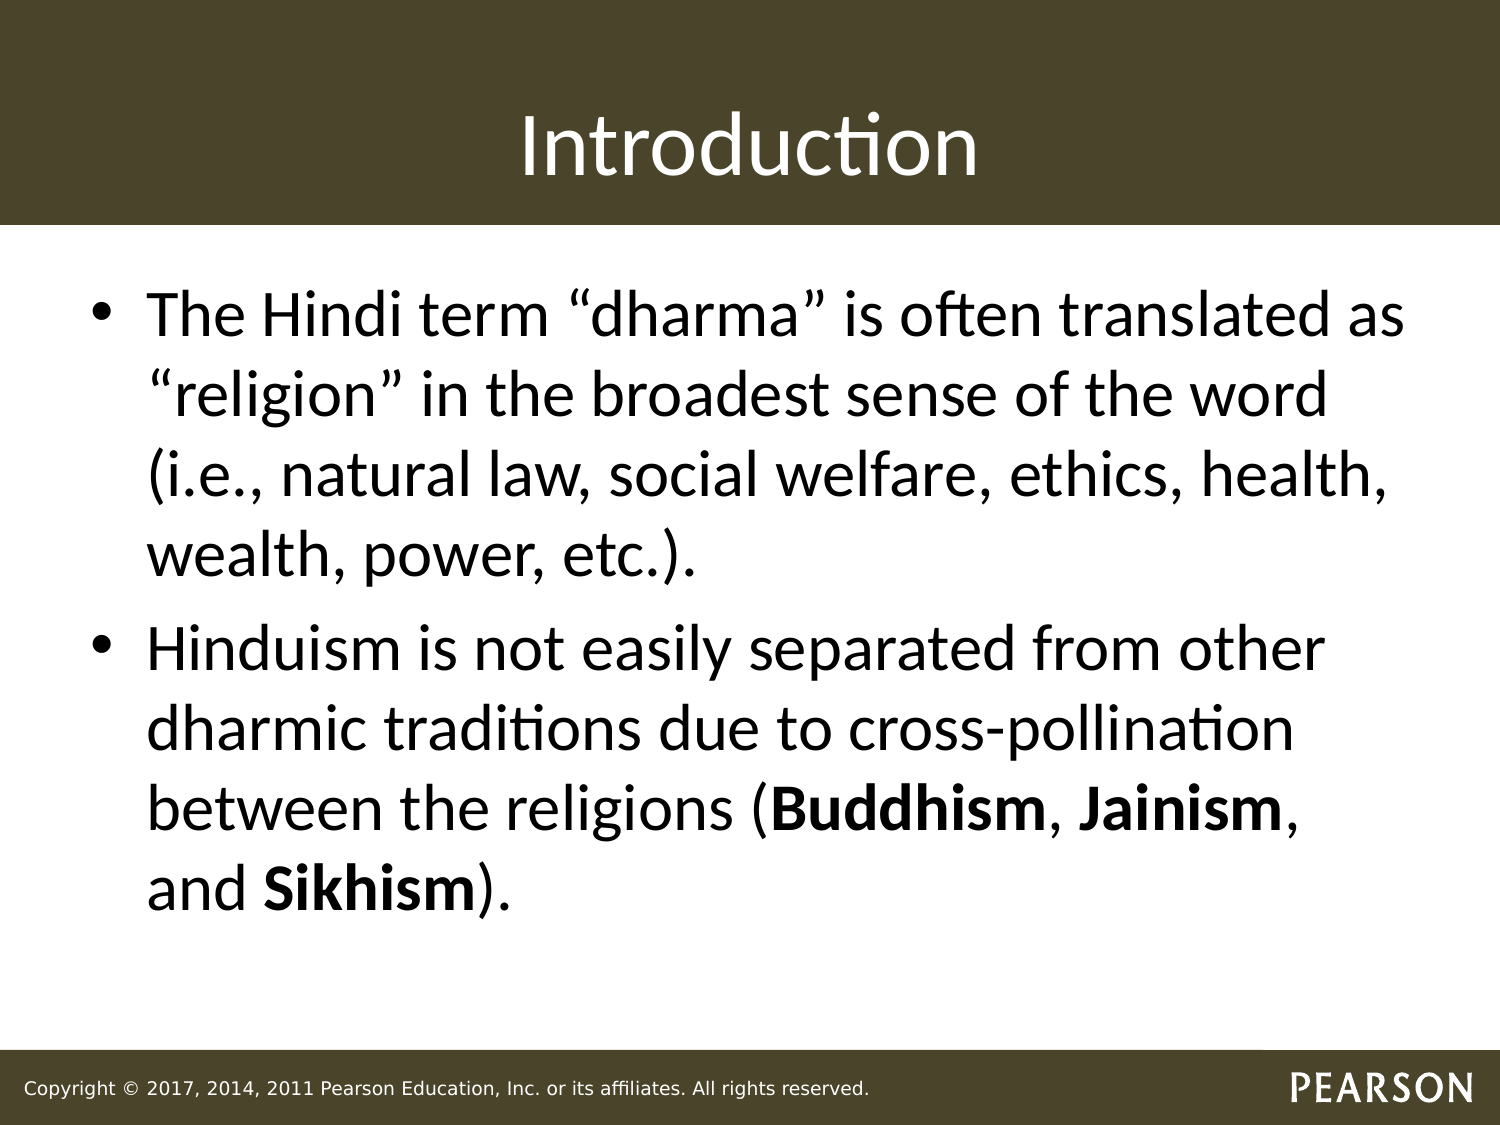

# Introduction
The Hindi term “dharma” is often translated as “religion” in the broadest sense of the word (i.e., natural law, social welfare, ethics, health, wealth, power, etc.).
Hinduism is not easily separated from other dharmic traditions due to cross-pollination between the religions (Buddhism, Jainism, and Sikhism).